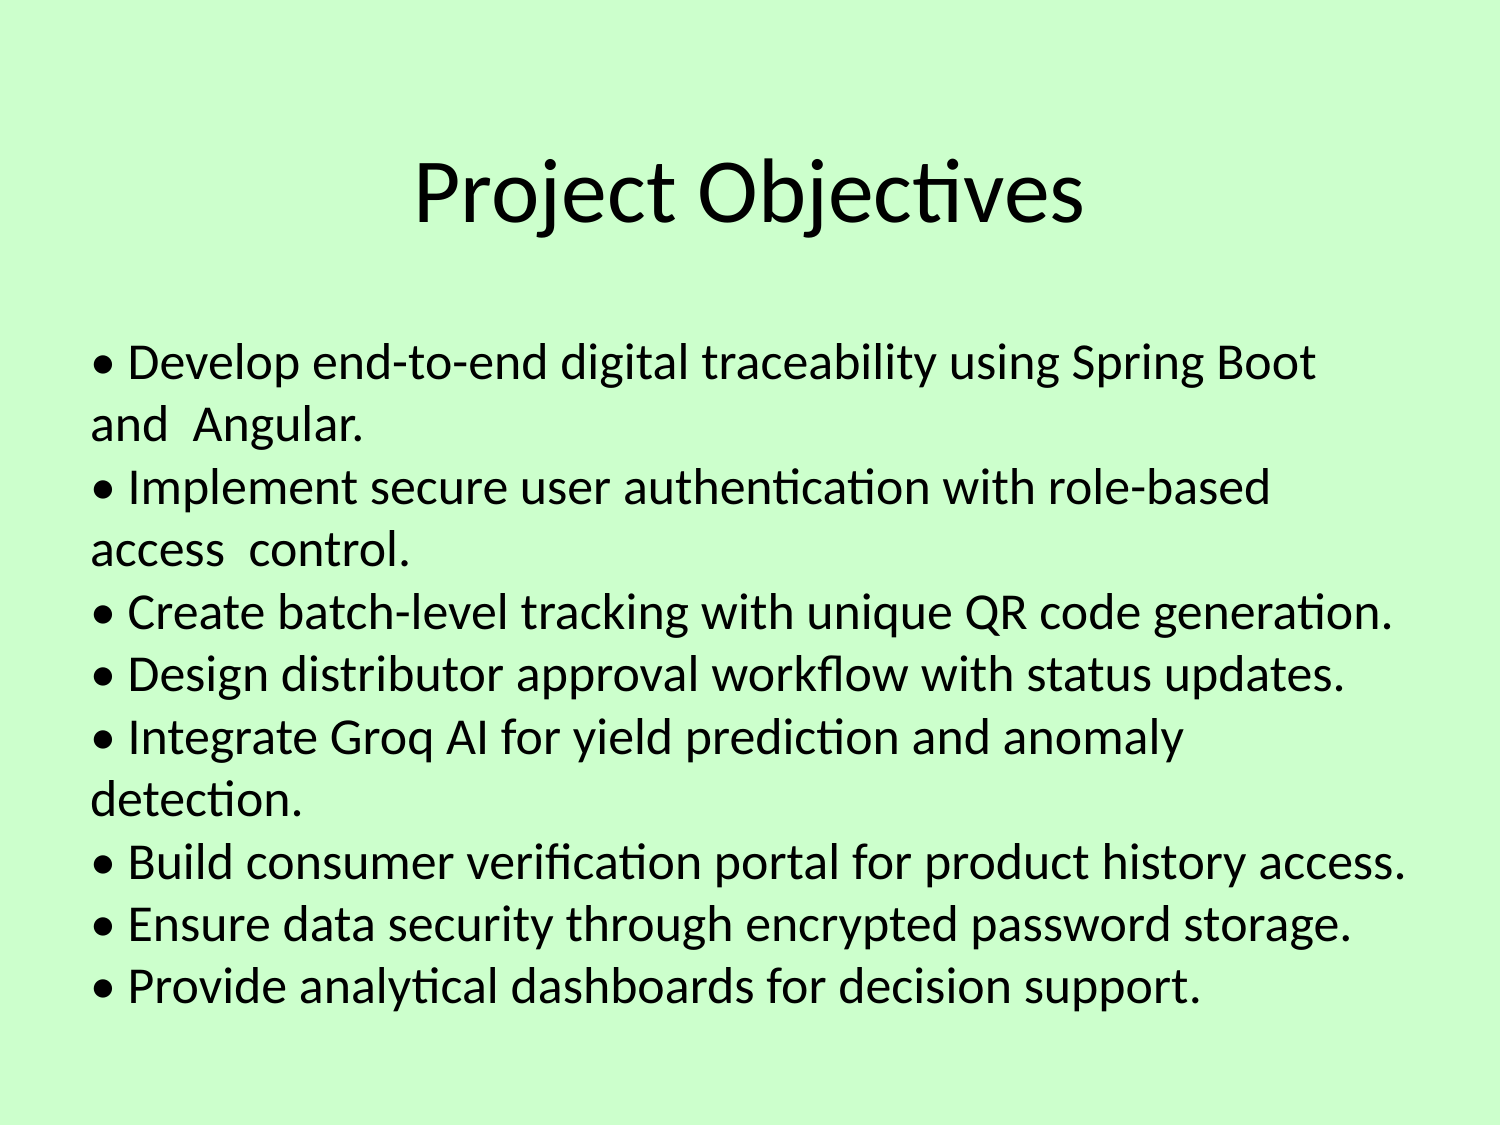

# Project Objectives

• Develop end-to-end digital traceability using Spring Boot and  Angular.
• Implement secure user authentication with role-based access  control.
• Create batch-level tracking with unique QR code generation.
• Design distributor approval workflow with status updates.
• Integrate Groq AI for yield prediction and anomaly detection.
• Build consumer verification portal for product history access.
• Ensure data security through encrypted password storage.
• Provide analytical dashboards for decision support.